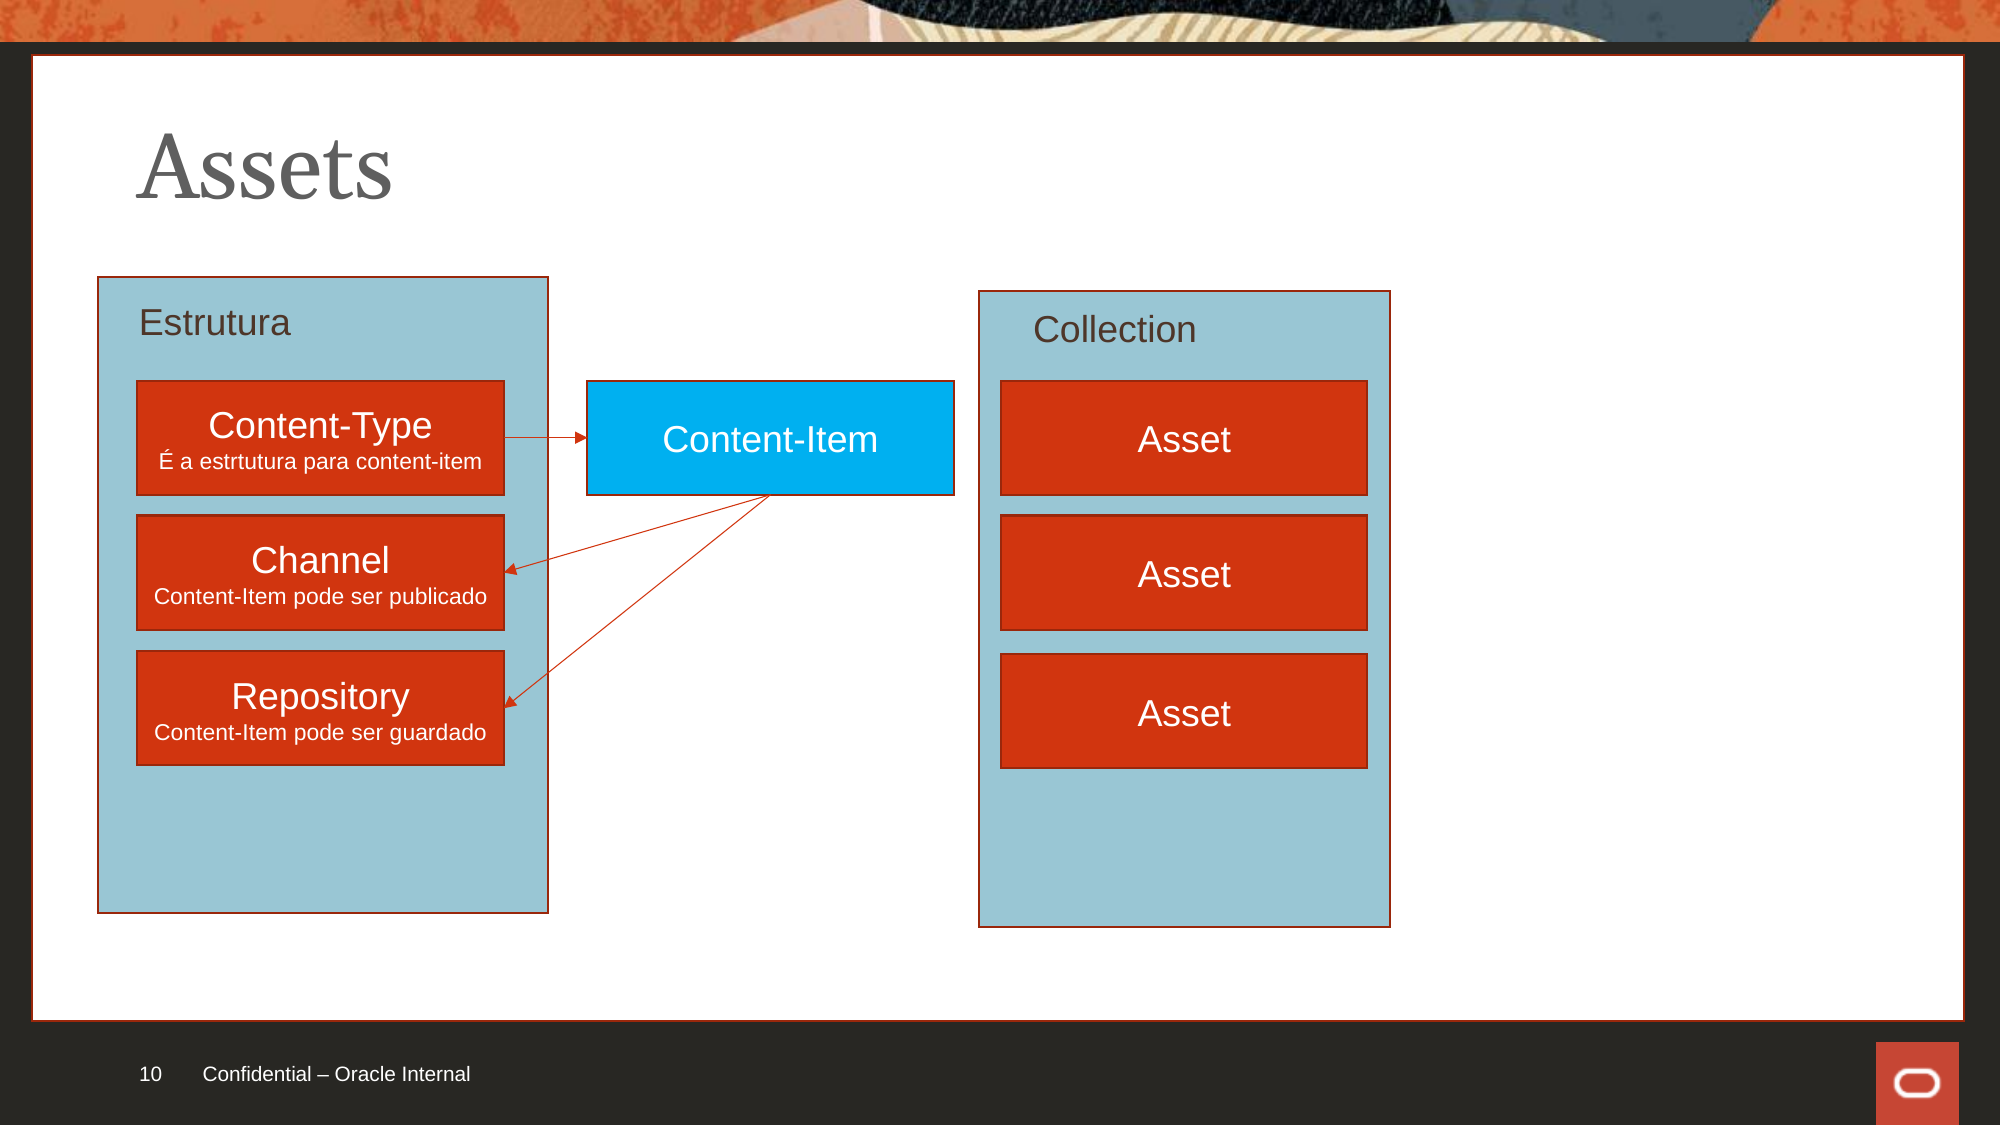

# Assets

Estrutura

Collection
Content-Item
Asset
Content-Type
É a estrtutura para content-item
Asset
Channel
Content-Item pode ser publicado
Repository
Content-Item pode ser guardado
Asset
10
Confidential – Oracle Internal